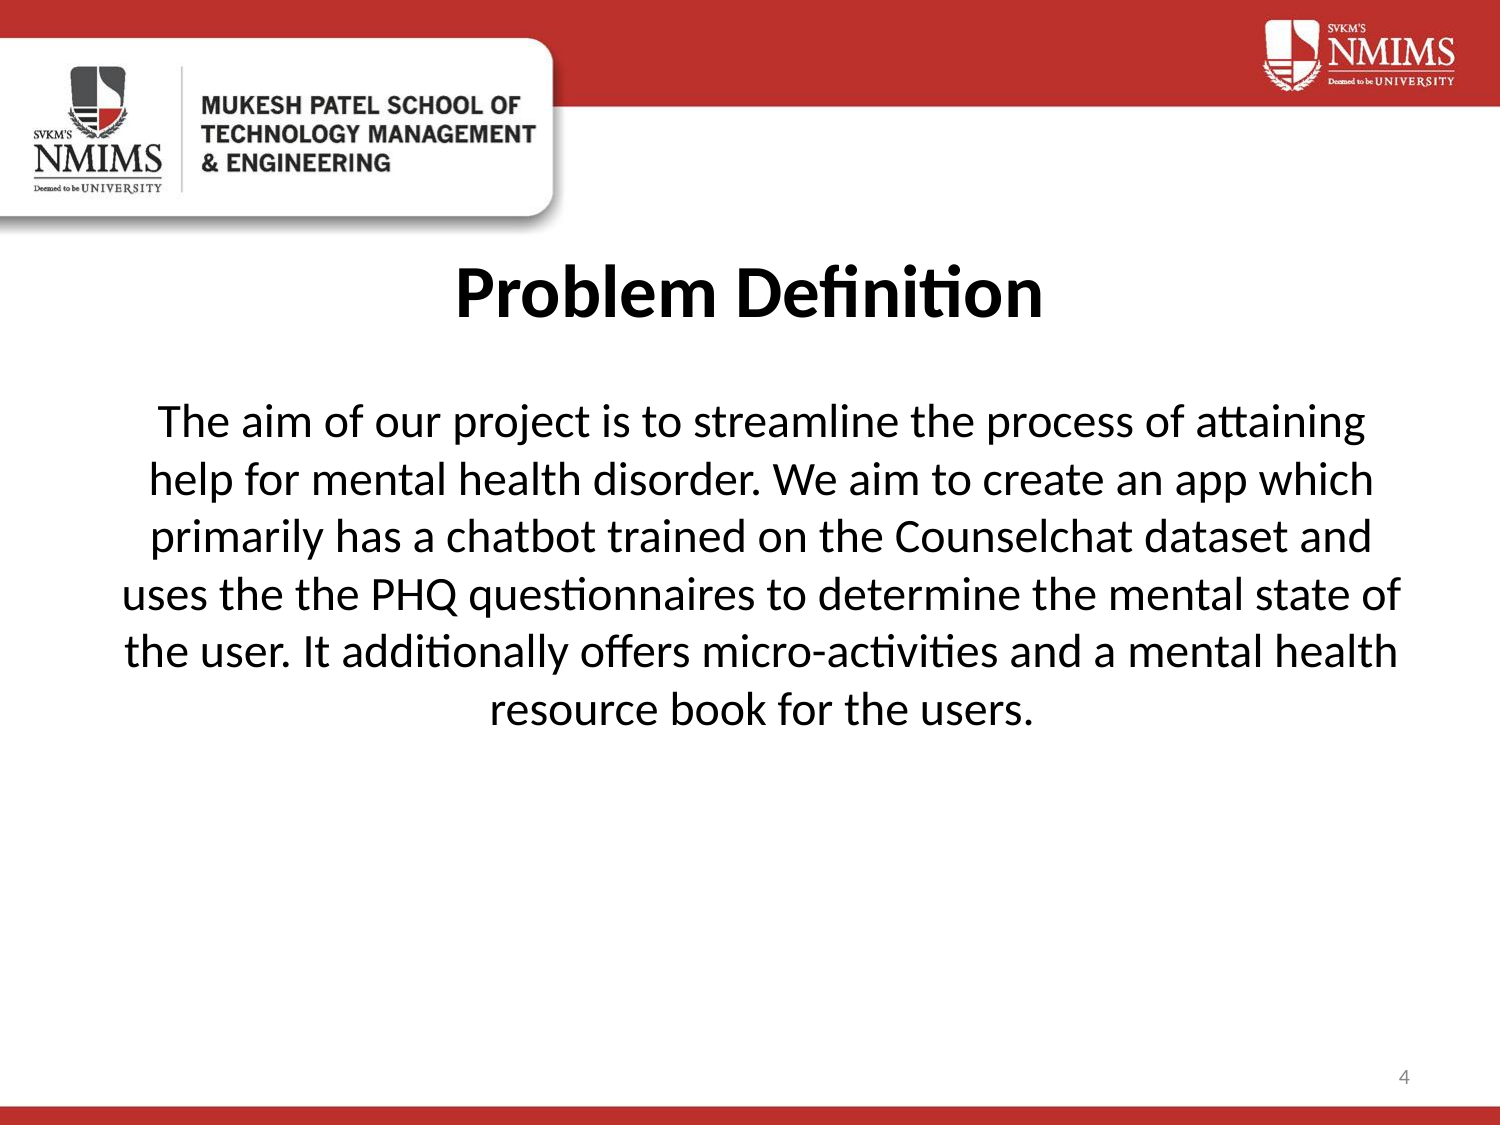

# Problem Definition
The aim of our project is to streamline the process of attaining help for mental health disorder. We aim to create an app which primarily has a chatbot trained on the Counselchat dataset and uses the the PHQ questionnaires to determine the mental state of the user. It additionally offers micro-activities and a mental health resource book for the users.
4